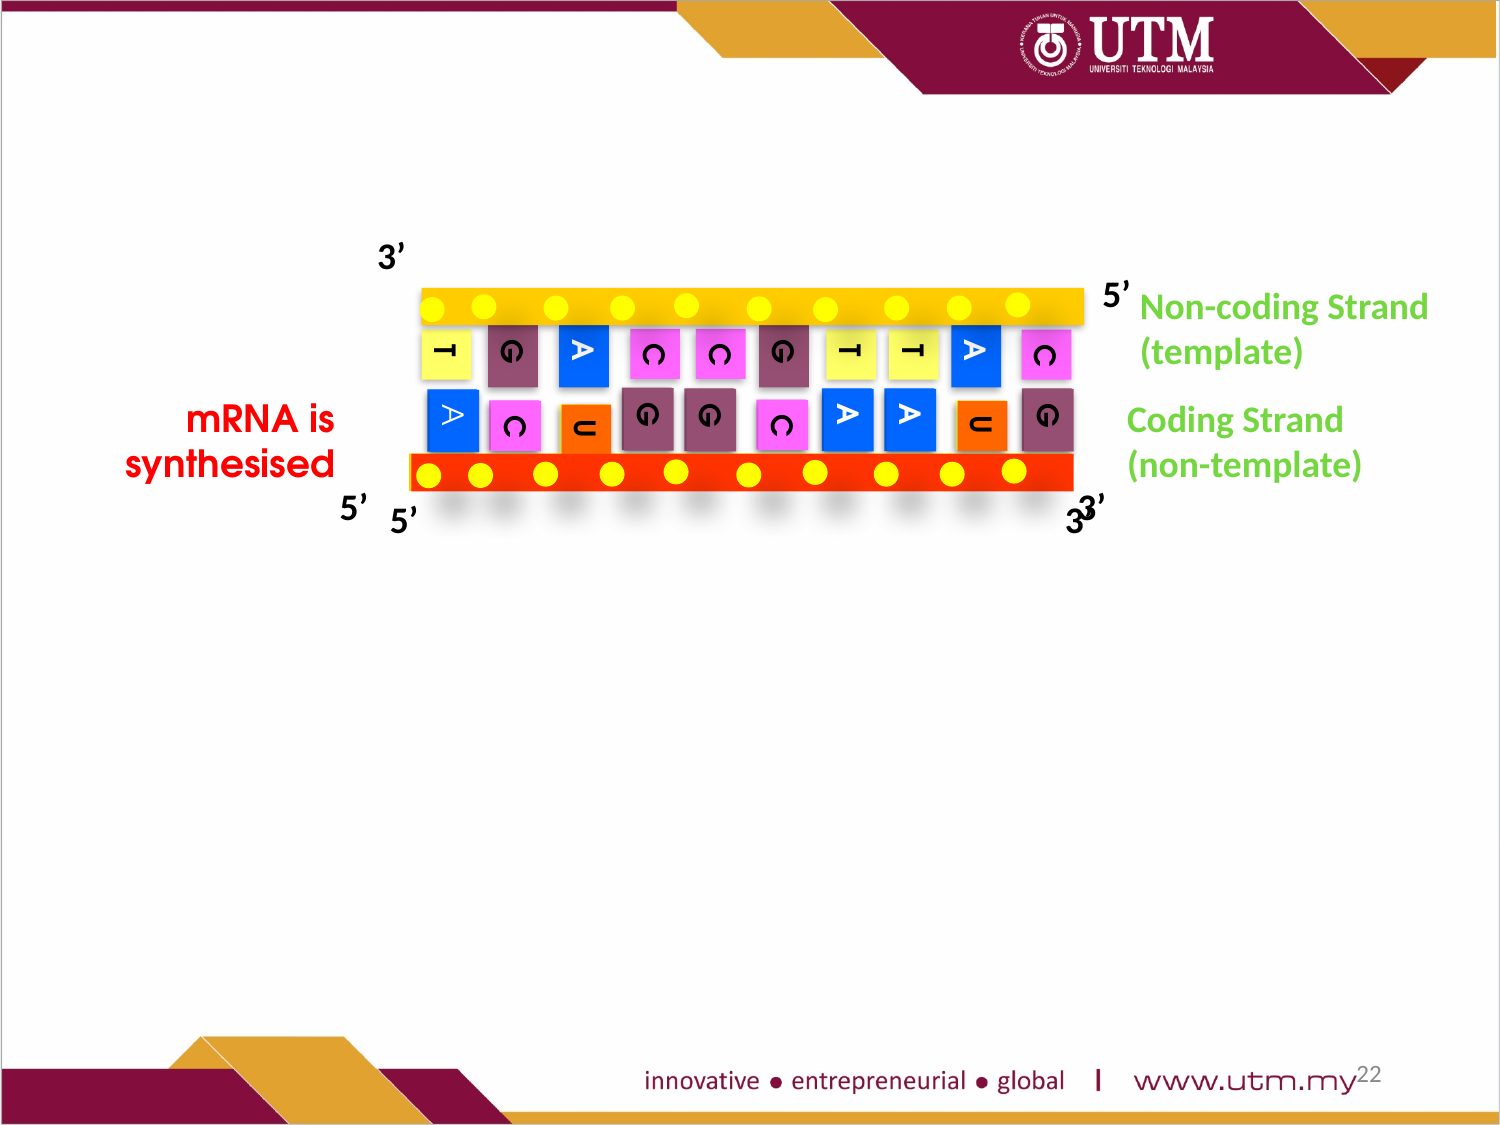

3’
5’
Non-coding Strand (template)

C
C
T
T
T
C
G
A
G
A
mRNA is synthesised
Coding Strand (non-template)
G

T
A
A
C
G
G
T
C
A
5’
3’

G
G
A
A
G
A
C
C
U
U

3’
5’
22